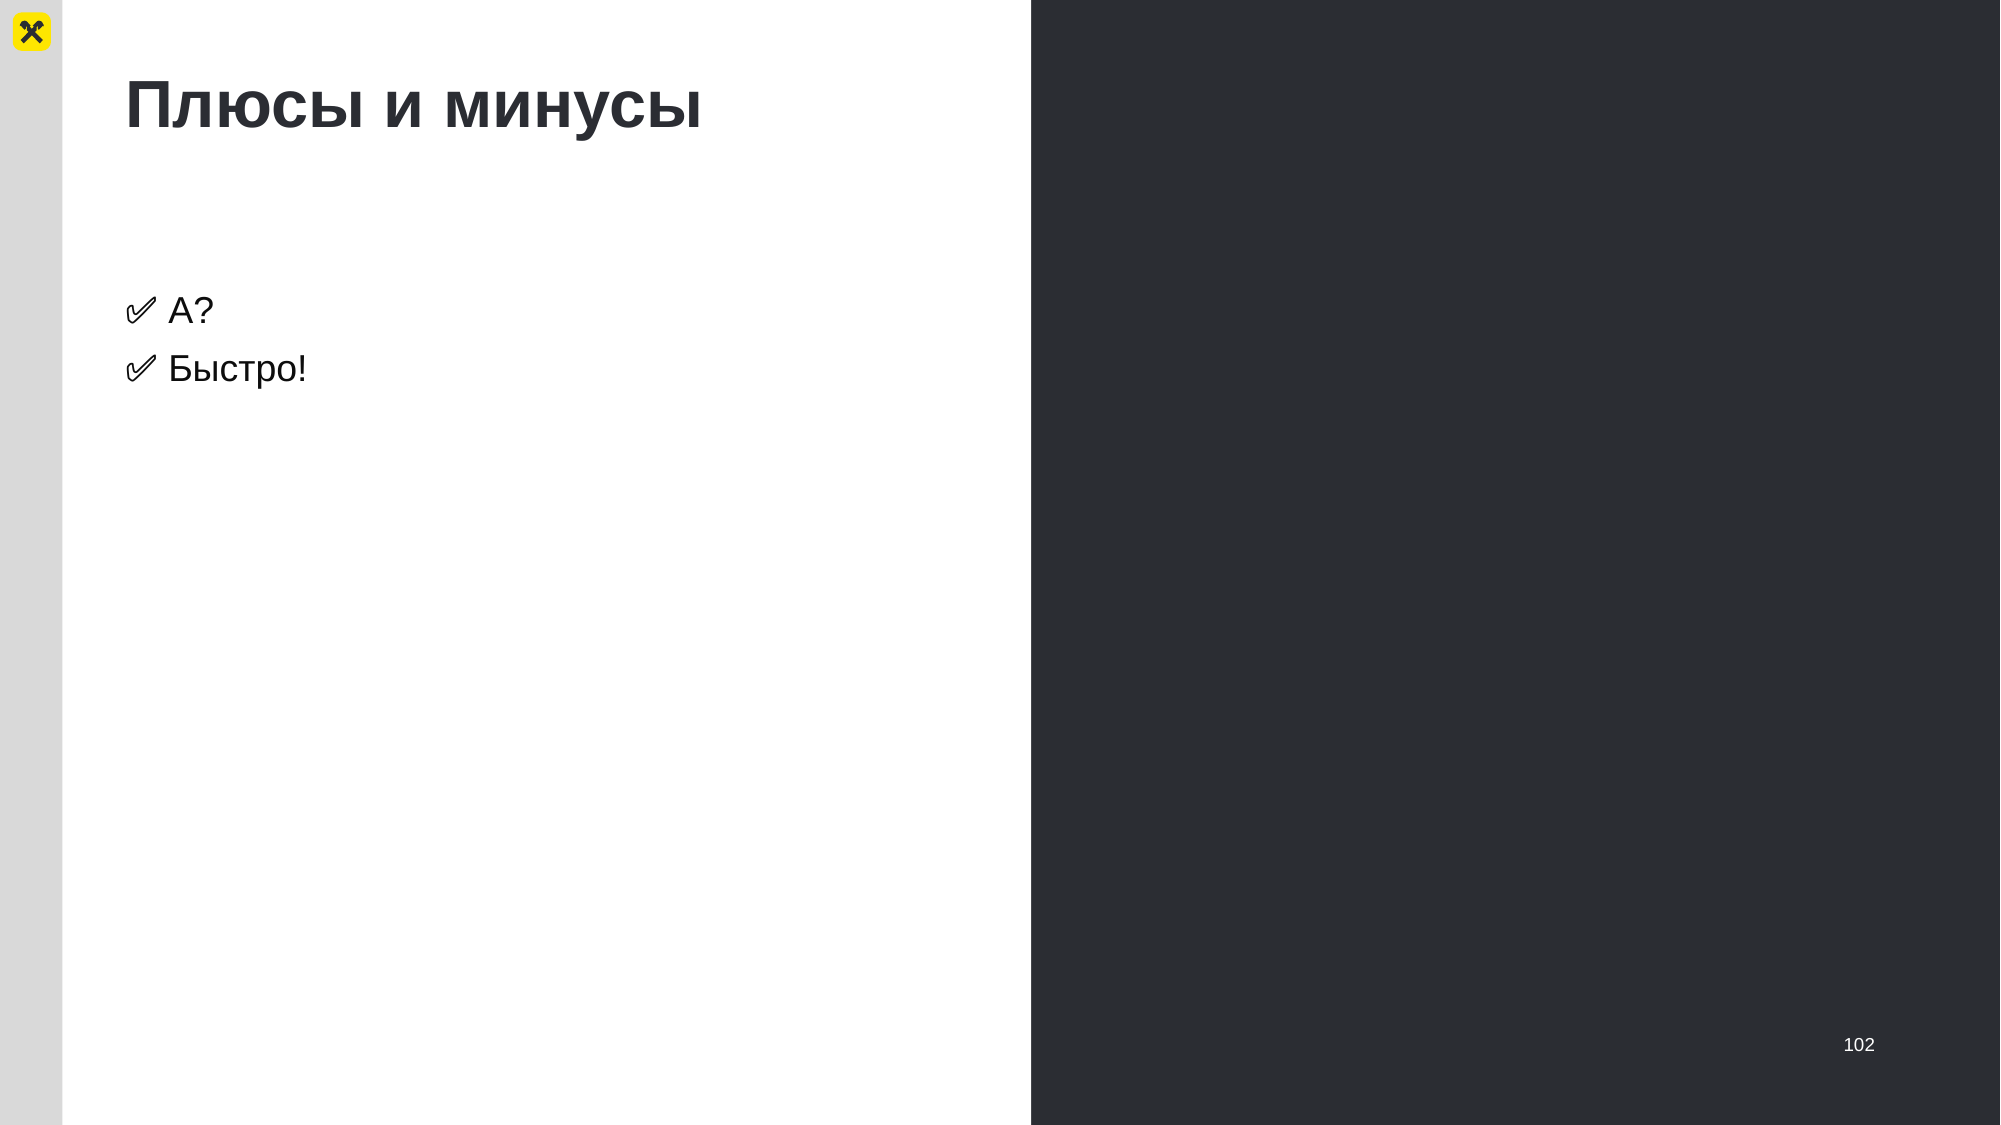

# Плюсы и минусы
✅ А?
✅ Быстро!
102